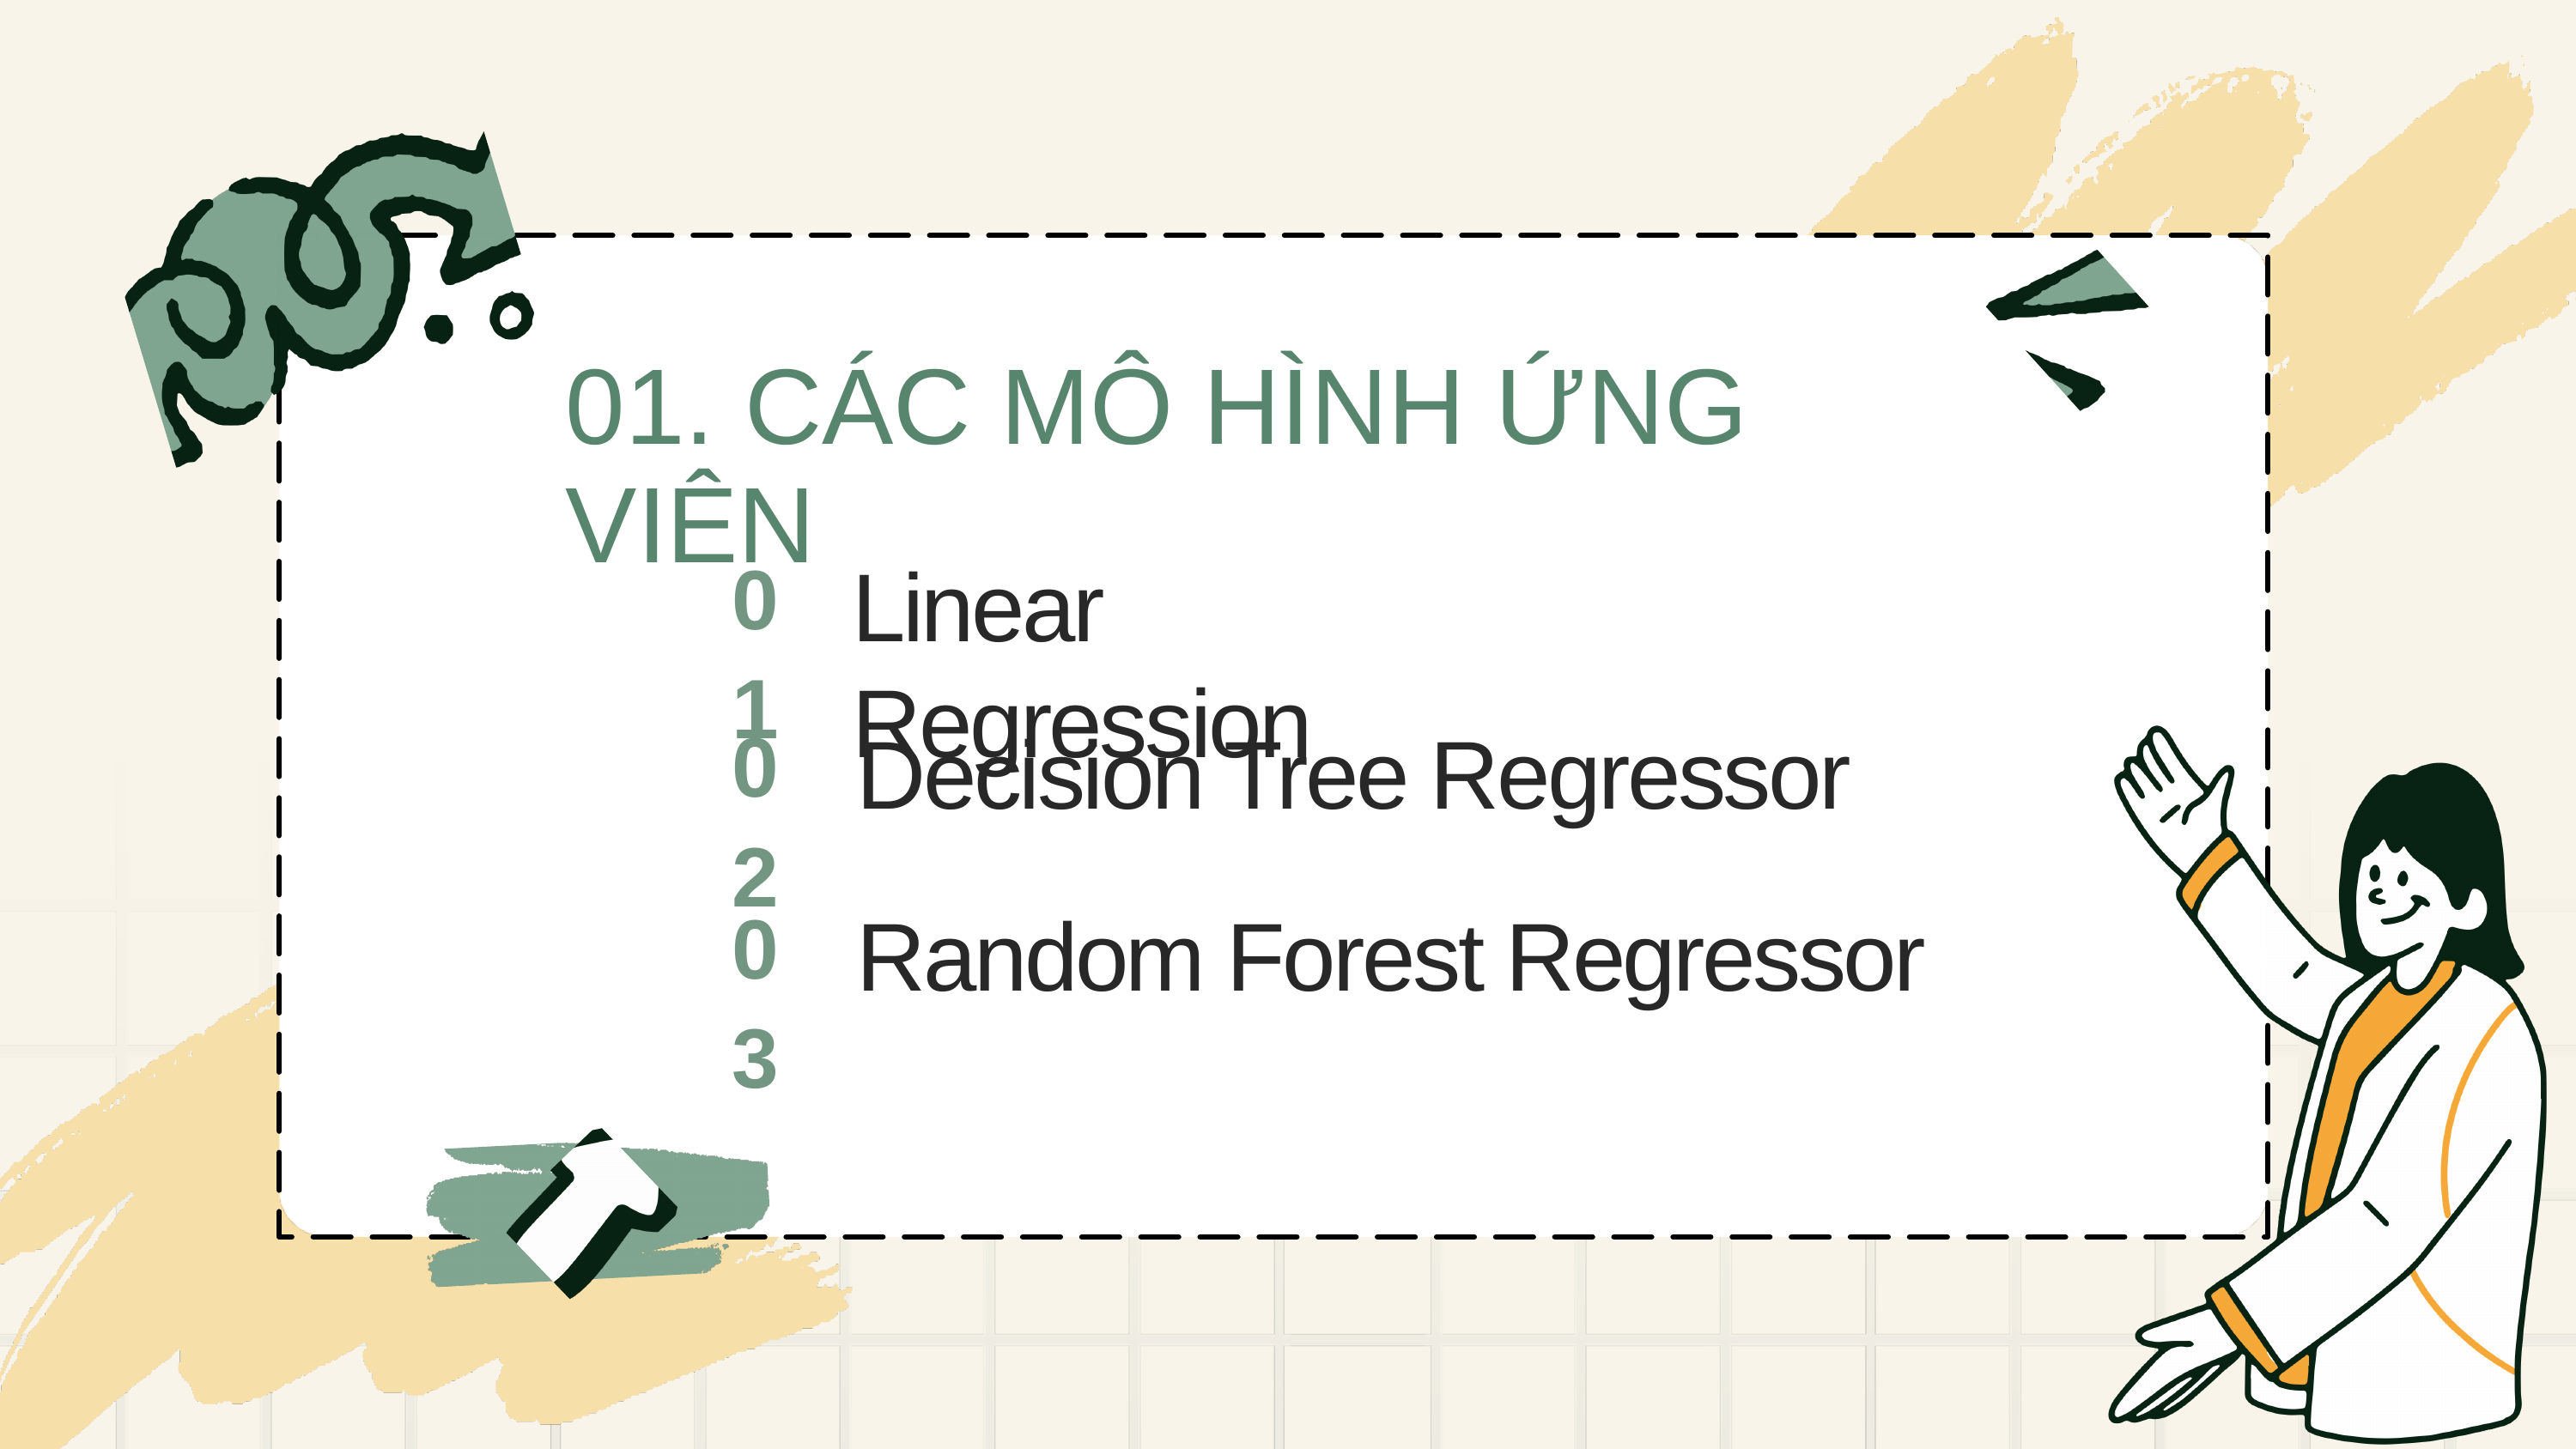

01. CÁC MÔ HÌNH ỨNG VIÊN
01
Linear Regression
02
Decision Tree Regressor

03
Random Forest Regressor